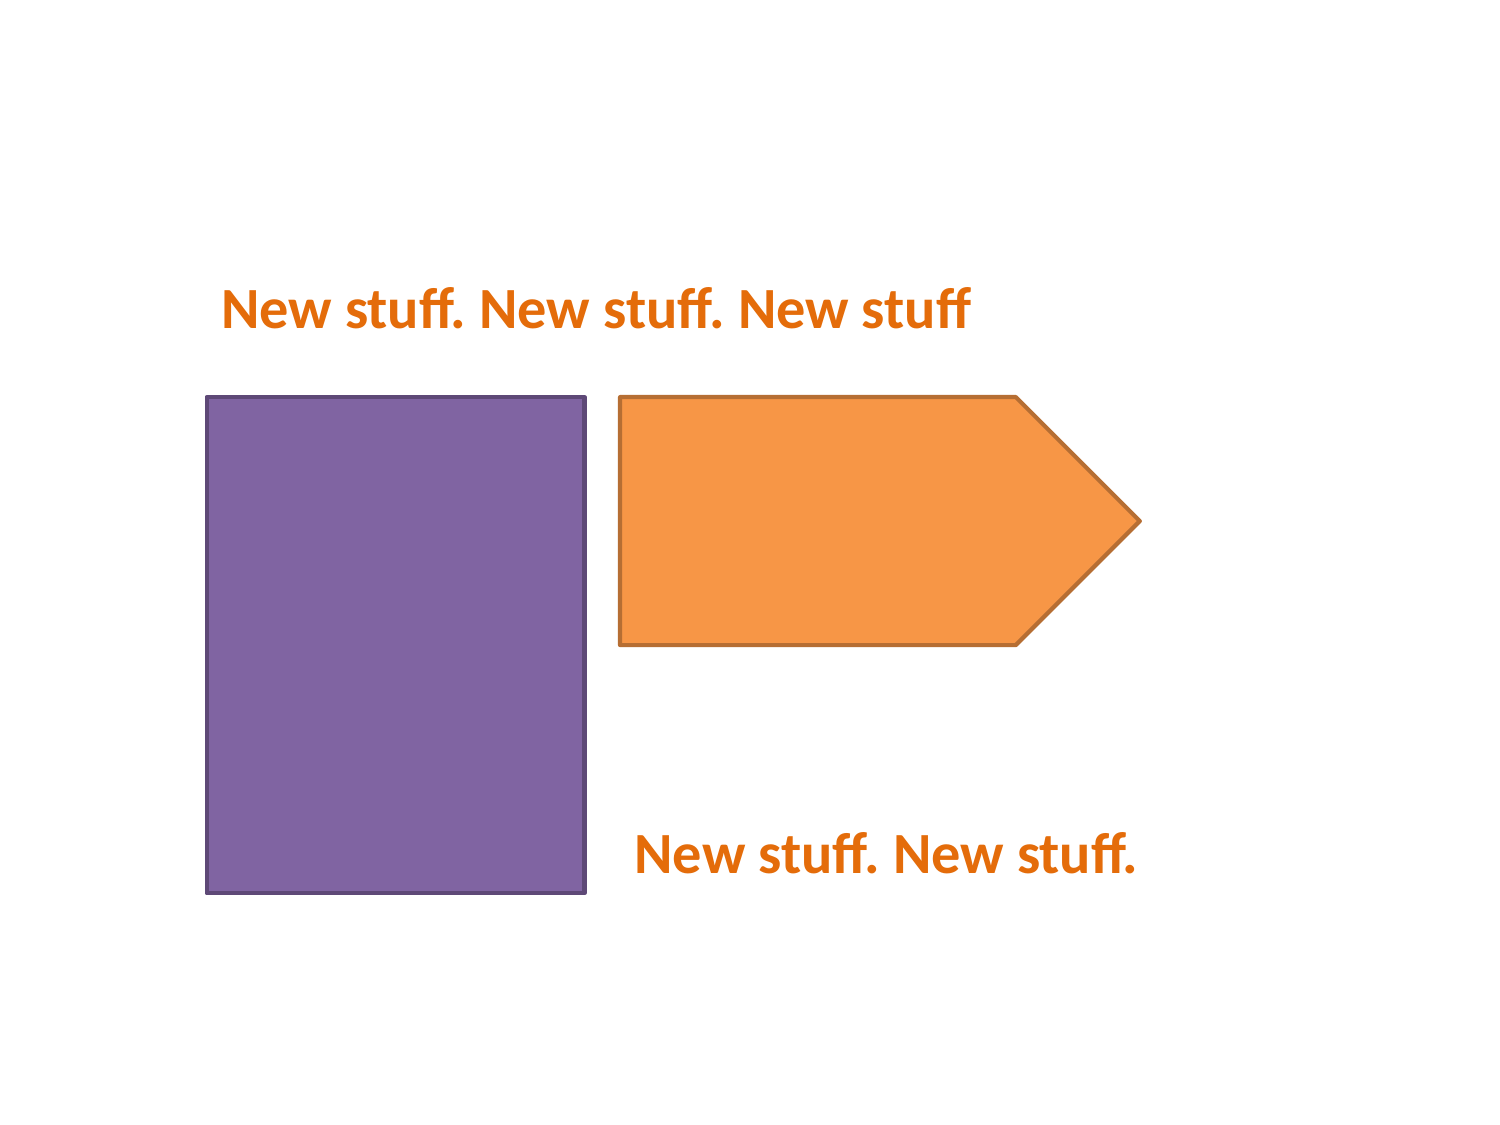

#
New stuff. New stuff. New stuff

New stuff. New stuff.